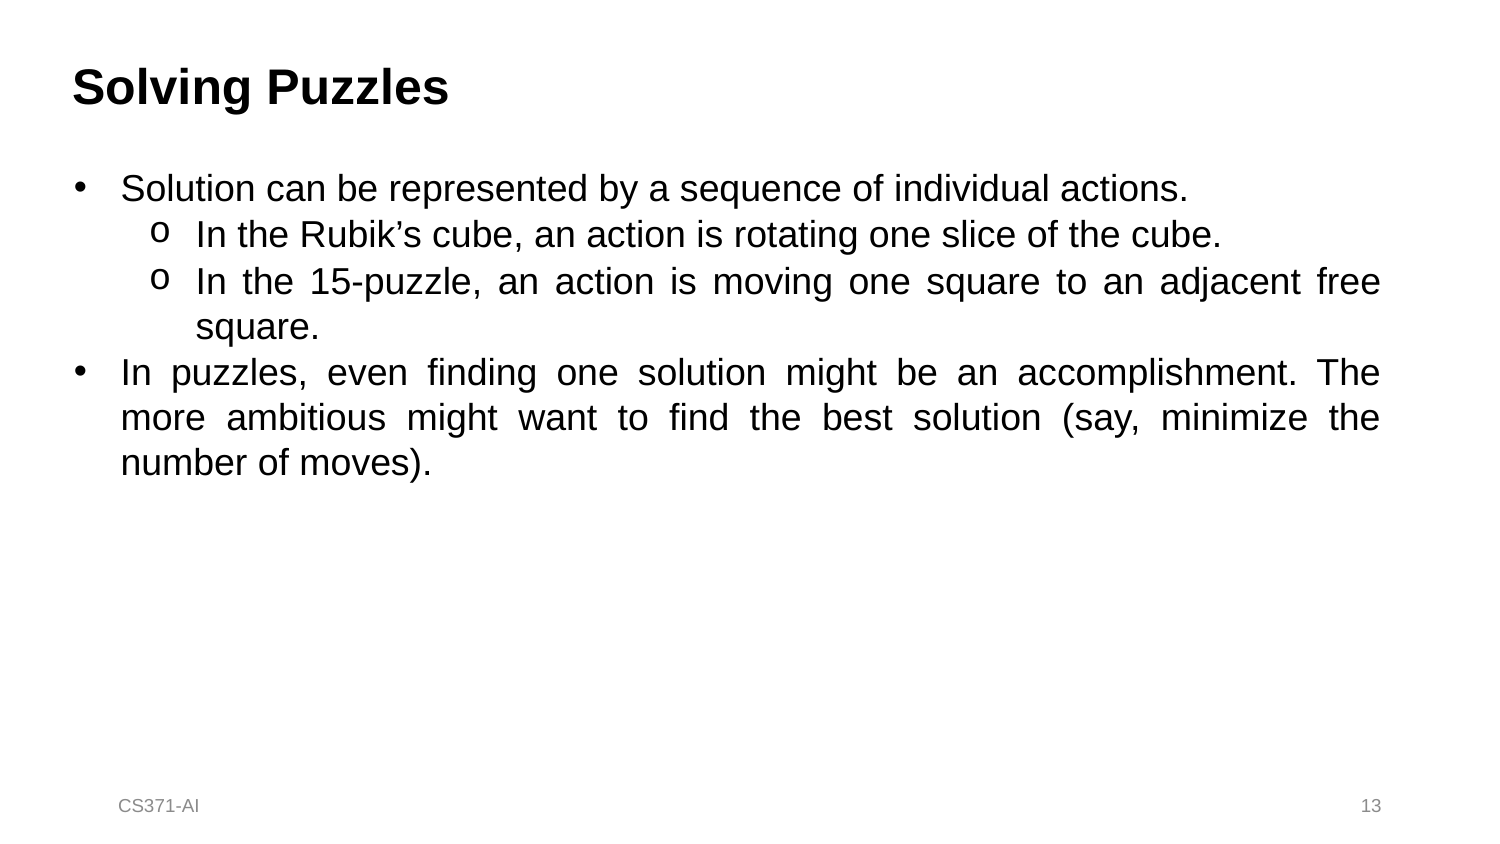

Solving Puzzles
Solution can be represented by a sequence of individual actions.
In the Rubik’s cube, an action is rotating one slice of the cube.
In the 15-puzzle, an action is moving one square to an adjacent free square.
In puzzles, even finding one solution might be an accomplishment. The more ambitious might want to find the best solution (say, minimize the number of moves).
CS371-AI
13